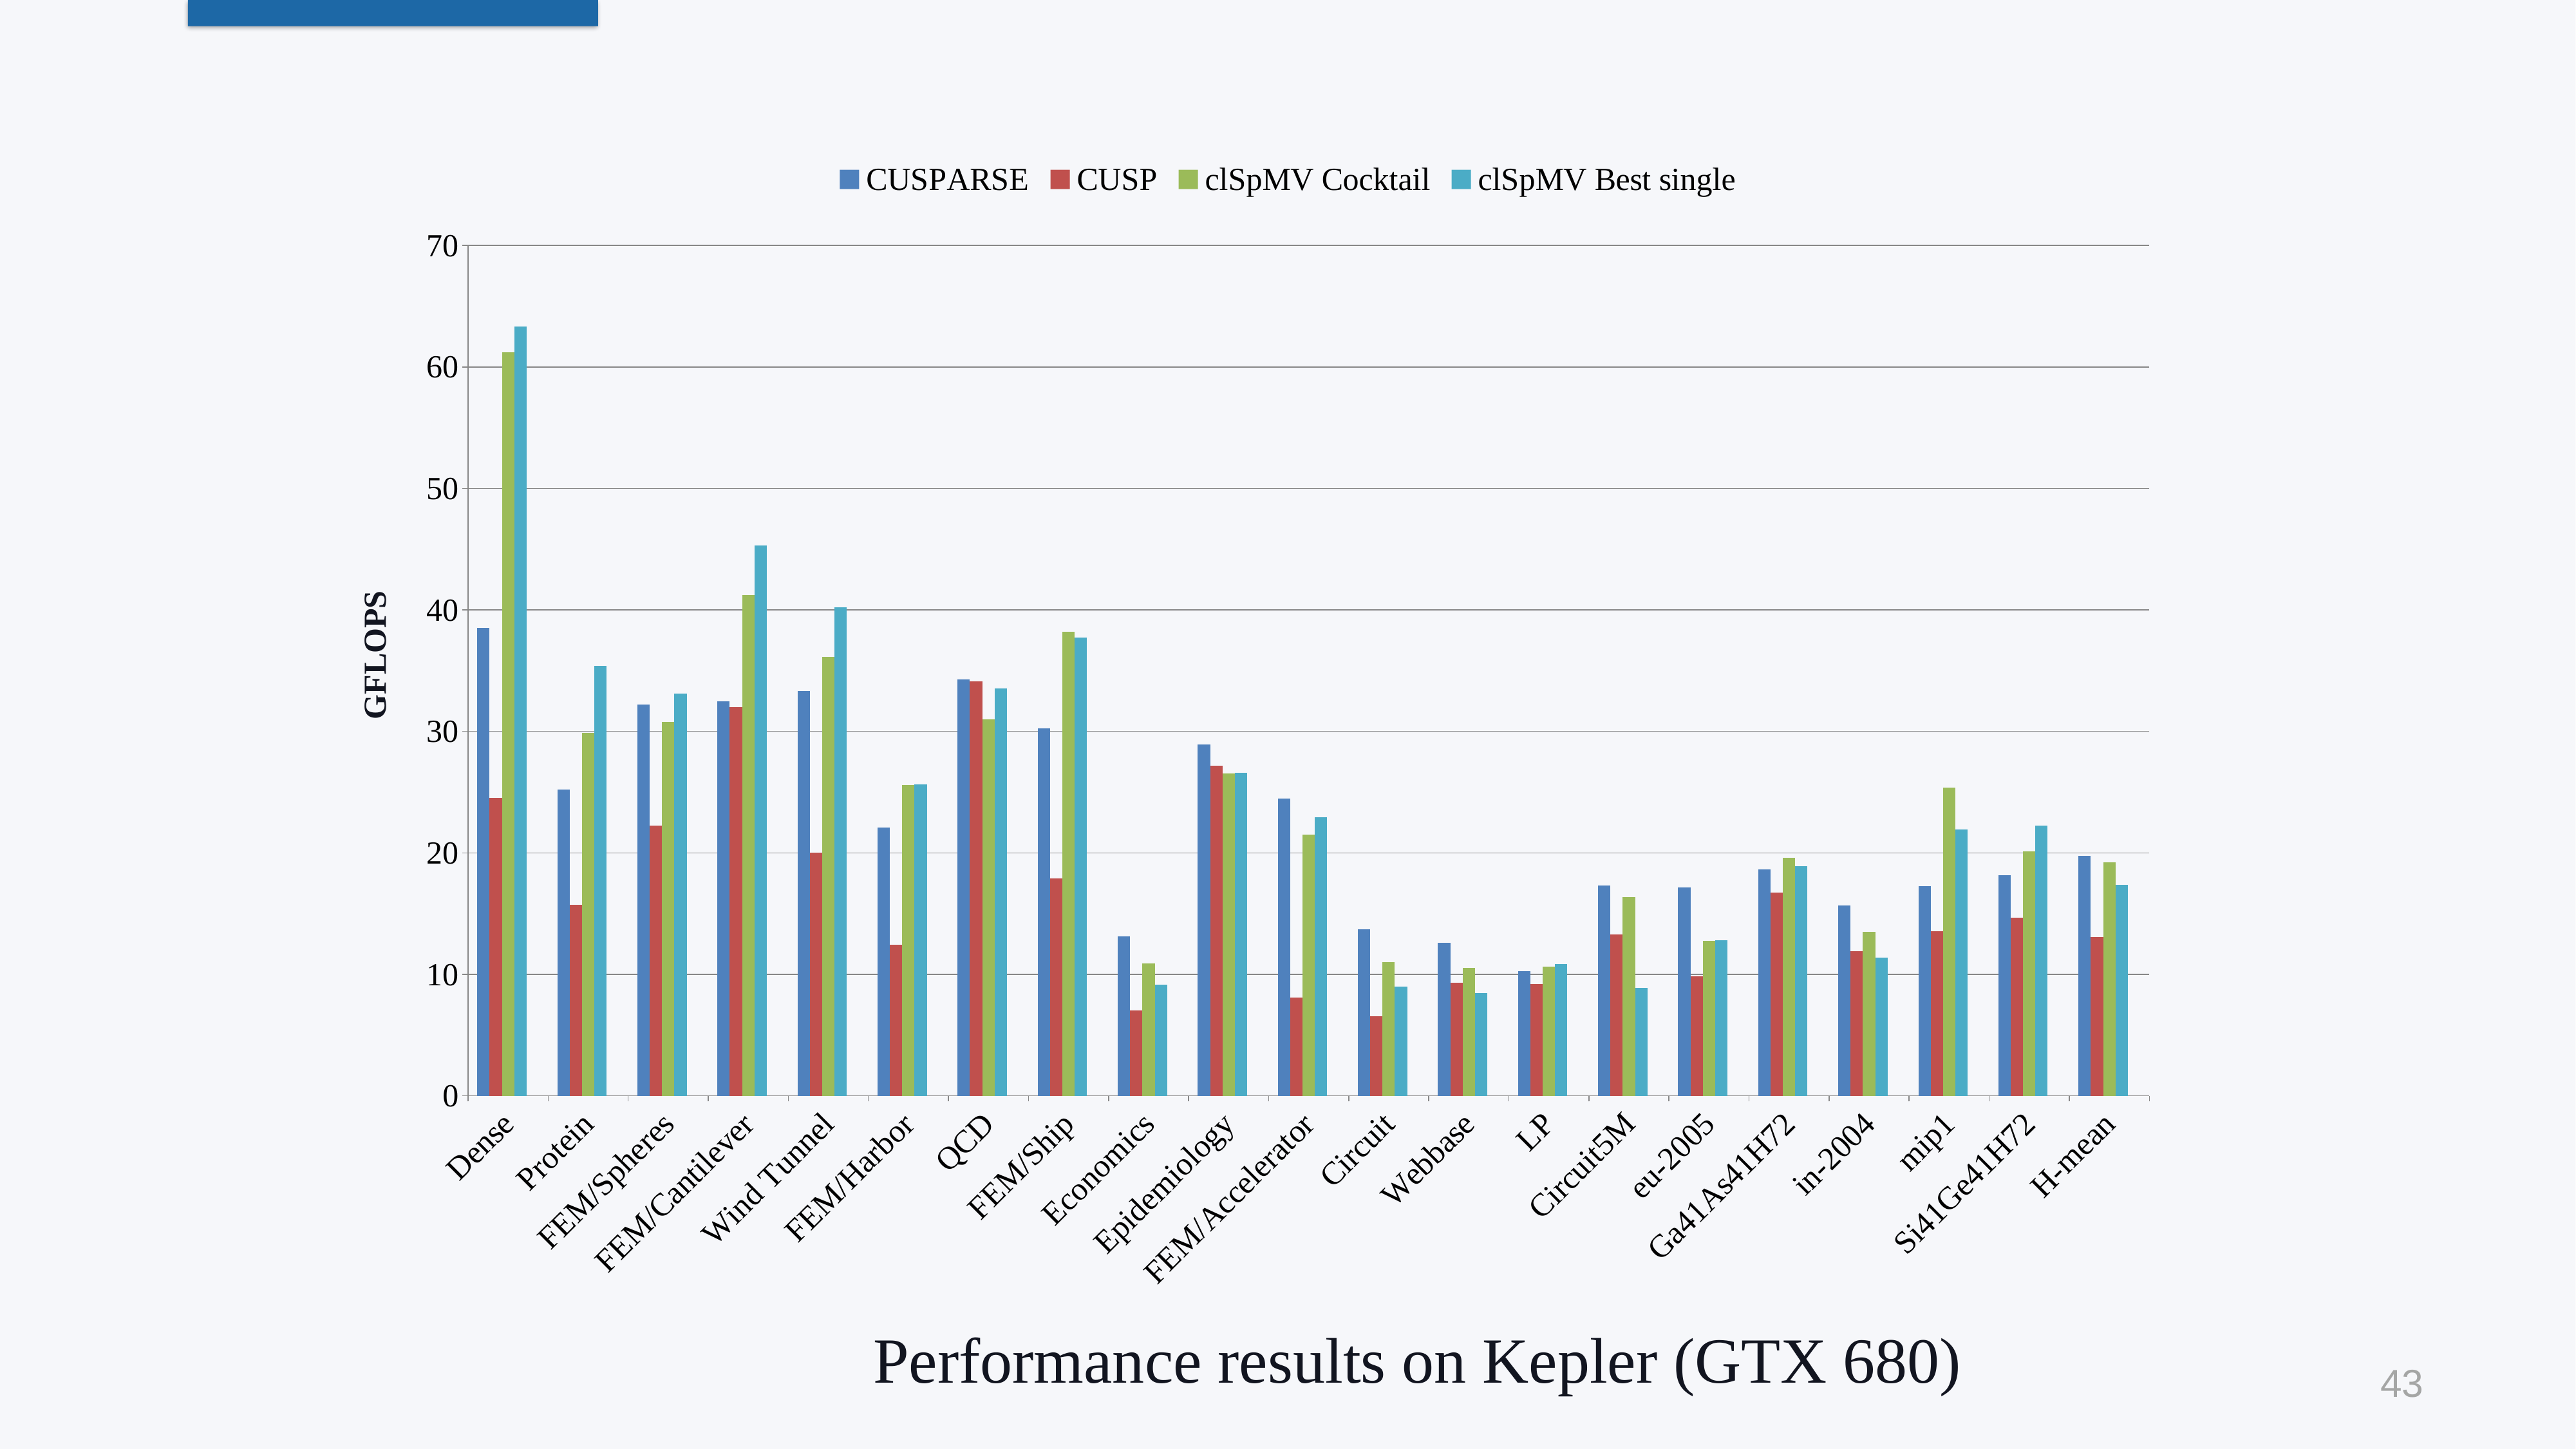

### Chart

| Category |  |  |  |  |  |
|---|---|---|---|---|---|
| Dense | 38.5 | 24.51 | 61.21 | 63.34 | 61.330880098129406 |
| Protein | 25.21 | 15.74 | 29.85 | 35.370000000000005 | 53.34927554027506 |
| FEM/Spheres | 32.19000000000001 | 22.22 | 30.8 | 33.11 | 49.98735861610113 |
| FEM/Cantilever | 32.480000000000004 | 31.99 | 41.22000000000001 | 45.31 | 46.37101365424667 |
| Wind Tunnel | 33.33 | 19.989999999999984 | 36.15 | 40.21 | 51.07858193392603 |
| FEM/Harbor | 22.1 | 12.41 | 25.56 | 25.66 | 40.172620357052196 |
| QCD | 34.300000000000004 | 34.13 | 31.01 | 33.52 | 43.43328424153165 |
| FEM/Ship | 30.24 | 17.91 | 38.21 | 37.71 | 56.167090791460005 |
| Economics | 13.1 | 7.04 | 10.91 | 9.13 | 21.14561607439387 |
| Epidemiology | 28.91 | 27.19 | 26.52 | 26.610000000000007 | 29.09523512665462 |
| FEM/Accelerator | 24.47 | 8.11 | 21.479999999999993 | 22.939999999999994 | 26.77205814843153 |
| Circuit | 13.72 | 6.53 | 10.98 | 8.98 | 15.834478203434609 |
| Webbase | 12.59 | 9.32 | 10.55 | 8.450000000000003 | 19.299832204337818 |
| LP | 10.28 | 9.200000000000001 | 10.63 | 10.83 | 31.394550363216354 |
| Circuit5M | 17.31 | 13.31 | 16.37 | 8.860000000000003 | 26.43074795134286 |
| eu-2005 | 17.14 | 9.82 | 12.73 | 12.78 | 30.7922359627006 |
| Ga41As41H72 | 18.65 | 16.73999999999999 | 19.610000000000007 | 18.91 | 33.16110378720617 |
| in-2004 | 15.68 | 11.92 | 13.48 | 11.38 | 32.69659157896771 |
| mip1 | 17.25 | 13.54 | 25.36 | 21.95 | 56.70913124452237 |
| Si41Ge41H72 | 18.18 | 14.68 | 20.130000000000006 | 22.22 | 33.339844530816194 |
| H-mean | 19.746509833945655 | 13.070487804677121 | 19.20203371819025 | 17.365700797981383 | 32.97992534119116 |
GFLOPS
Performance results on Kepler (GTX 680)
43